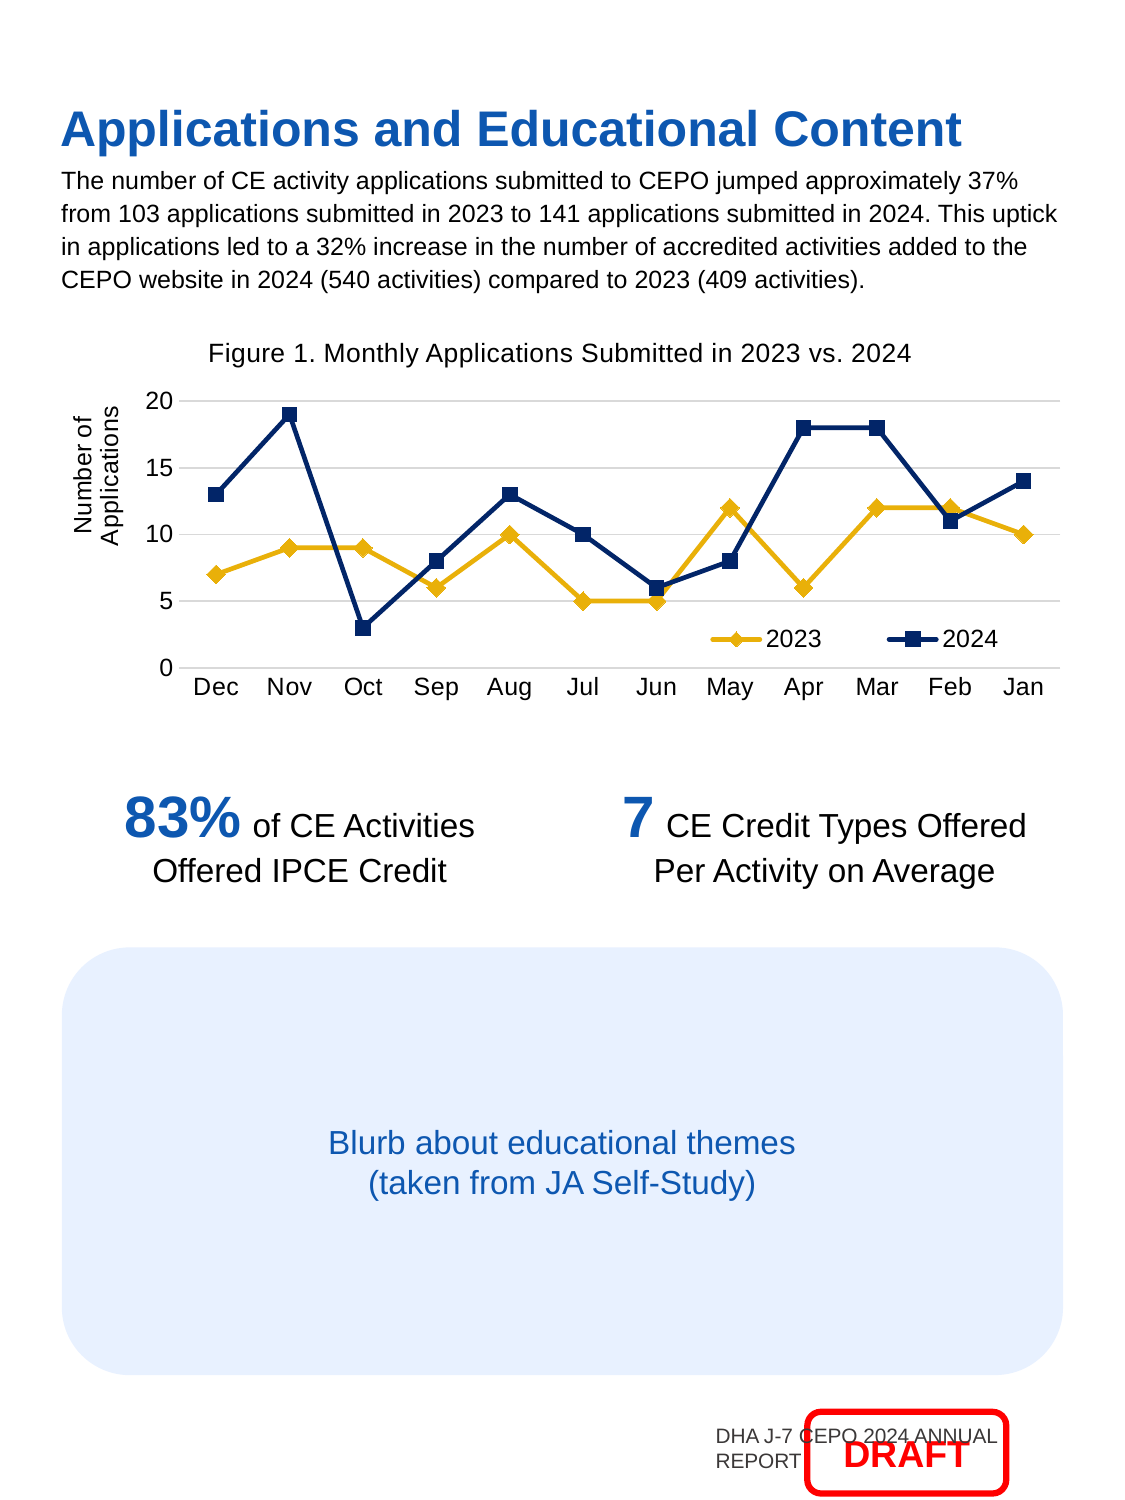

# Applications and Educational Content
The number of CE activity applications submitted to CEPO jumped approximately 37% from 103 applications submitted in 2023 to 141 applications submitted in 2024. This uptick in applications led to a 32% increase in the number of accredited activities added to the CEPO website in 2024 (540 activities) compared to 2023 (409 activities).
Figure 1. Monthly Applications Submitted in 2023 vs. 2024

### Chart

| Category | 2023 | 2024 |
|---|---|---|
| Dec | 7.0 | 13.0 |
| Nov | 9.0 | 19.0 |
| Oct | 9.0 | 3.0 |
| Sep | 6.0 | 8.0 |
| Aug | 10.0 | 13.0 |
| Jul | 5.0 | 10.0 |
| Jun | 5.0 | 6.0 |
| May | 12.0 | 8.0 |
| Apr | 6.0 | 18.0 |
| Mar | 12.0 | 18.0 |
| Feb | 12.0 | 11.0 |
| Jan | 10.0 | 14.0 |
83% of CE Activities Offered IPCE Credit
7 CE Credit Types Offered
Per Activity on Average
Blurb about educational themes
(taken from JA Self-Study)